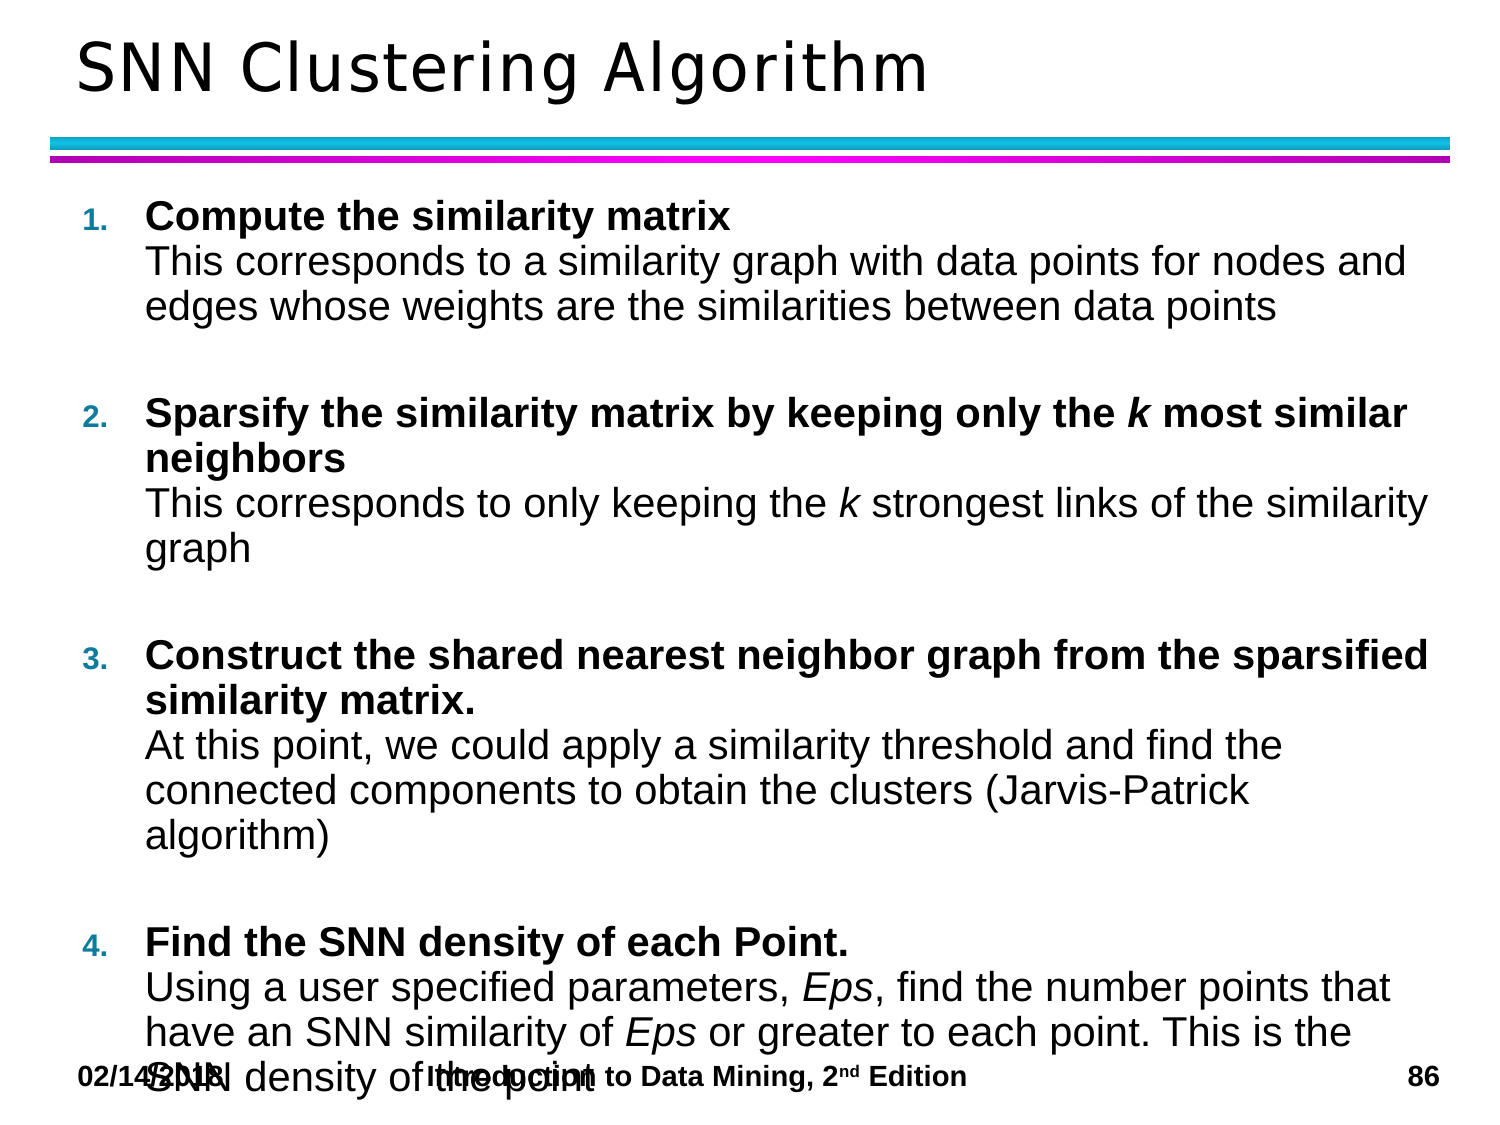

# SNN Clustering Algorithm
Compute the similarity matrix
This corresponds to a similarity graph with data points for nodes and edges whose weights are the similarities between data points

Sparsify the similarity matrix by keeping only the k most similar neighbors
This corresponds to only keeping the k strongest links of the similarity graph

Construct the shared nearest neighbor graph from the sparsified similarity matrix.
At this point, we could apply a similarity threshold and find the connected components to obtain the clusters (Jarvis-Patrick algorithm)

Find the SNN density of each Point.
Using a user specified parameters, Eps, find the number points that  have an SNN similarity of Eps or greater to each point. This is the SNN density of the point